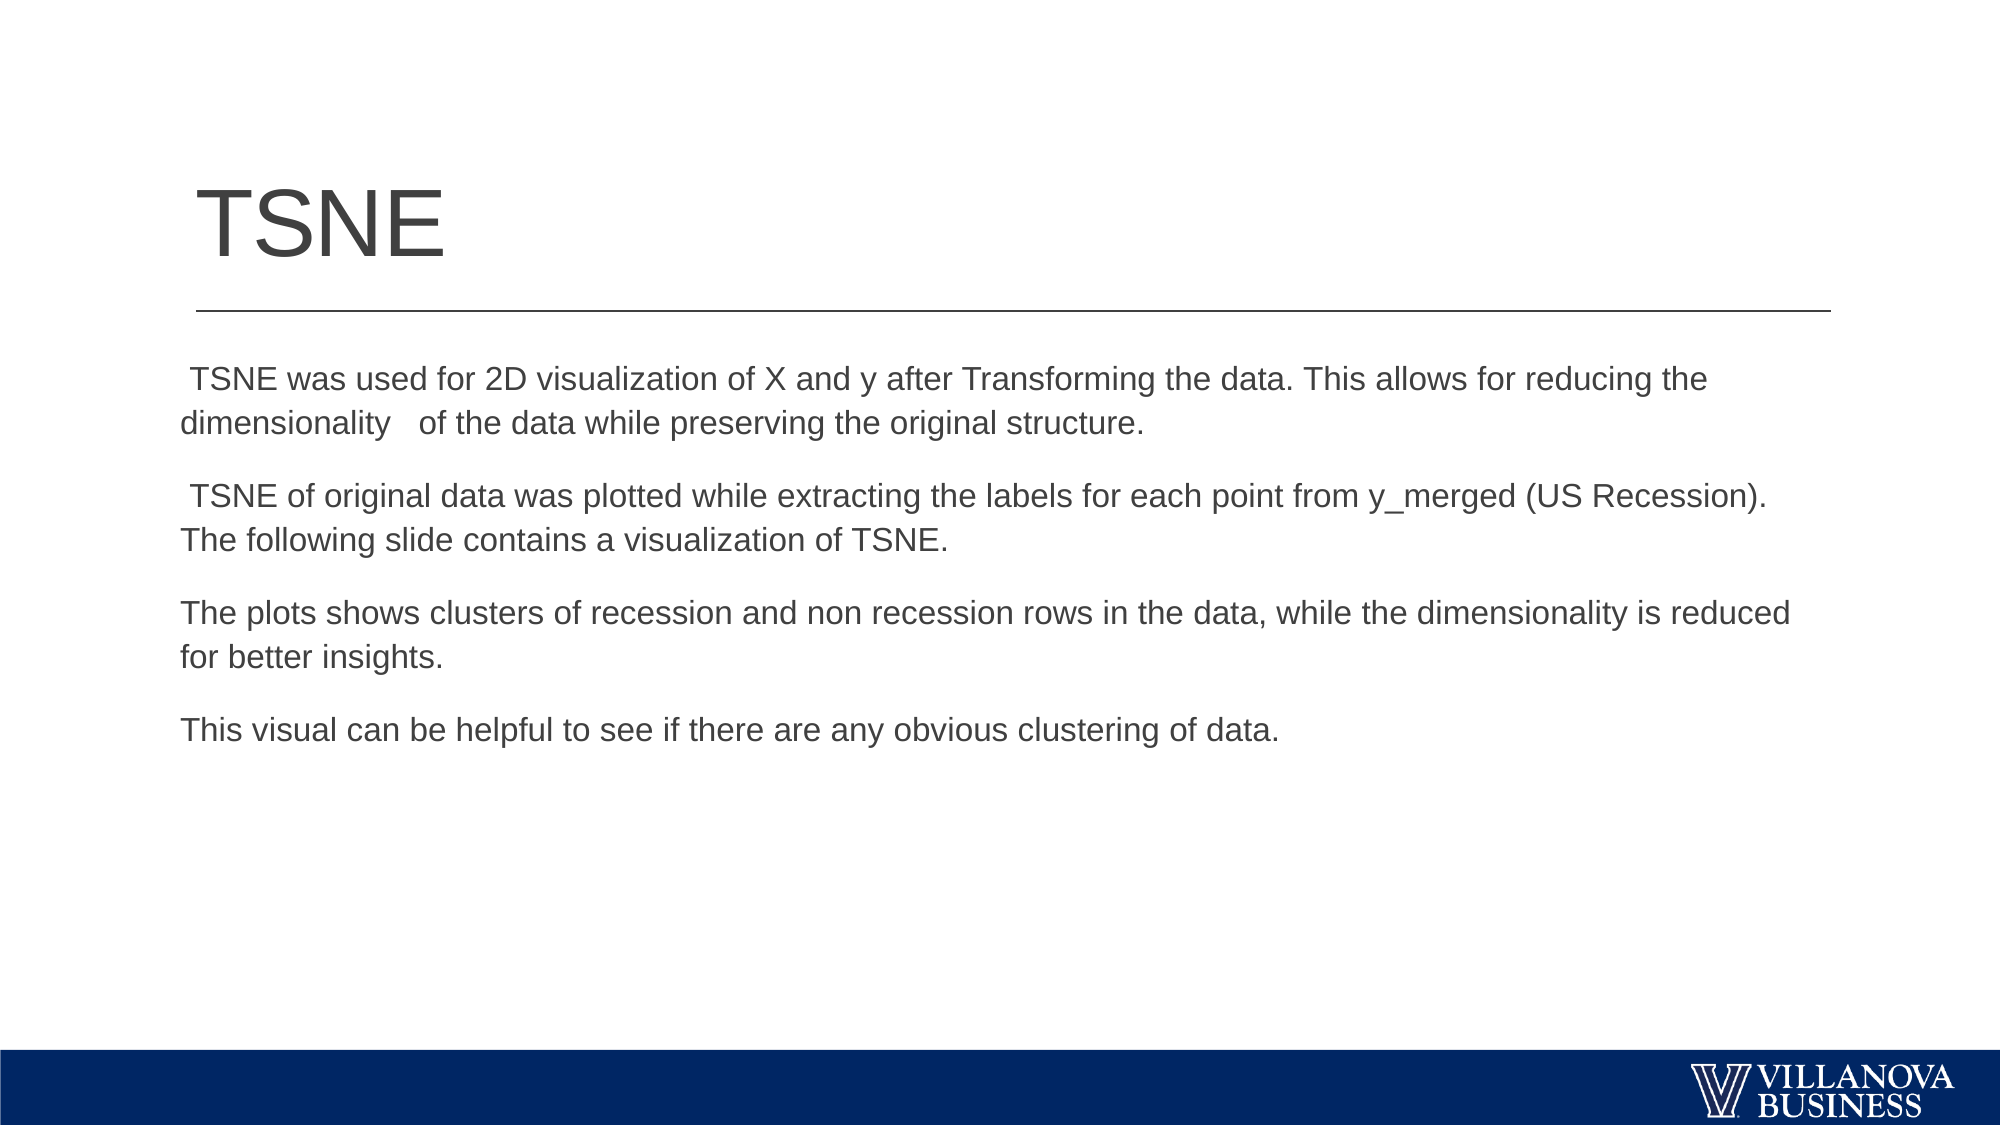

# TSNE
 TSNE was used for 2D visualization of X and y after Transforming the data. This allows for reducing the dimensionality   of the data while preserving the original structure.
 TSNE of original data was plotted while extracting the labels for each point from y_merged (US Recession). The following slide contains a visualization of TSNE.
The plots shows clusters of recession and non recession rows in the data, while the dimensionality is reduced for better insights.
This visual can be helpful to see if there are any obvious clustering of data.